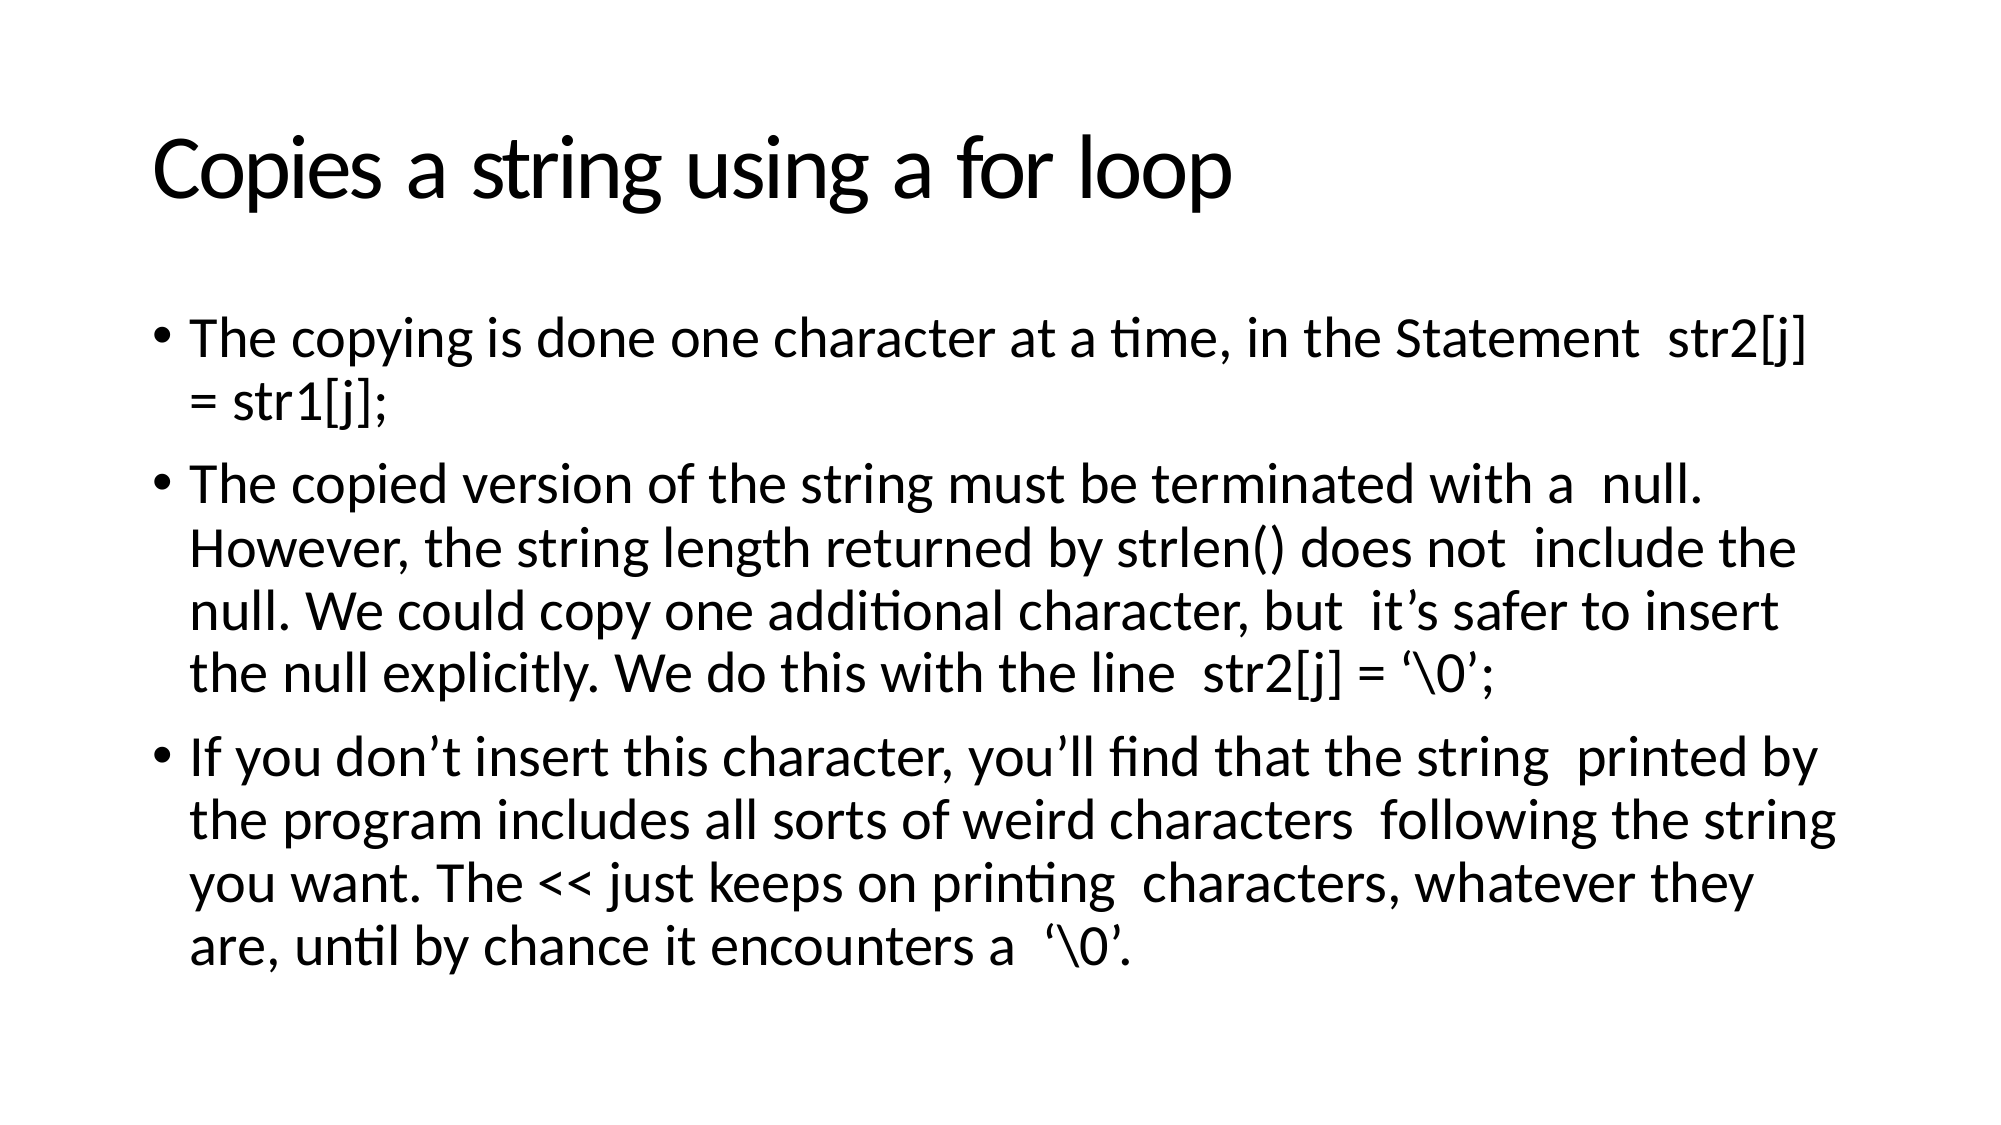

# Copies a string using a for loop
The copying is done one character at a time, in the Statement  str2[j] = str1[j];
The copied version of the string must be terminated with a  null. However, the string length returned by strlen() does not  include the null. We could copy one additional character, but  it’s safer to insert the null explicitly. We do this with the line  str2[j] = ‘\0’;
If you don’t insert this character, you’ll find that the string  printed by the program includes all sorts of weird characters  following the string you want. The << just keeps on printing  characters, whatever they are, until by chance it encounters a  ‘\0’.